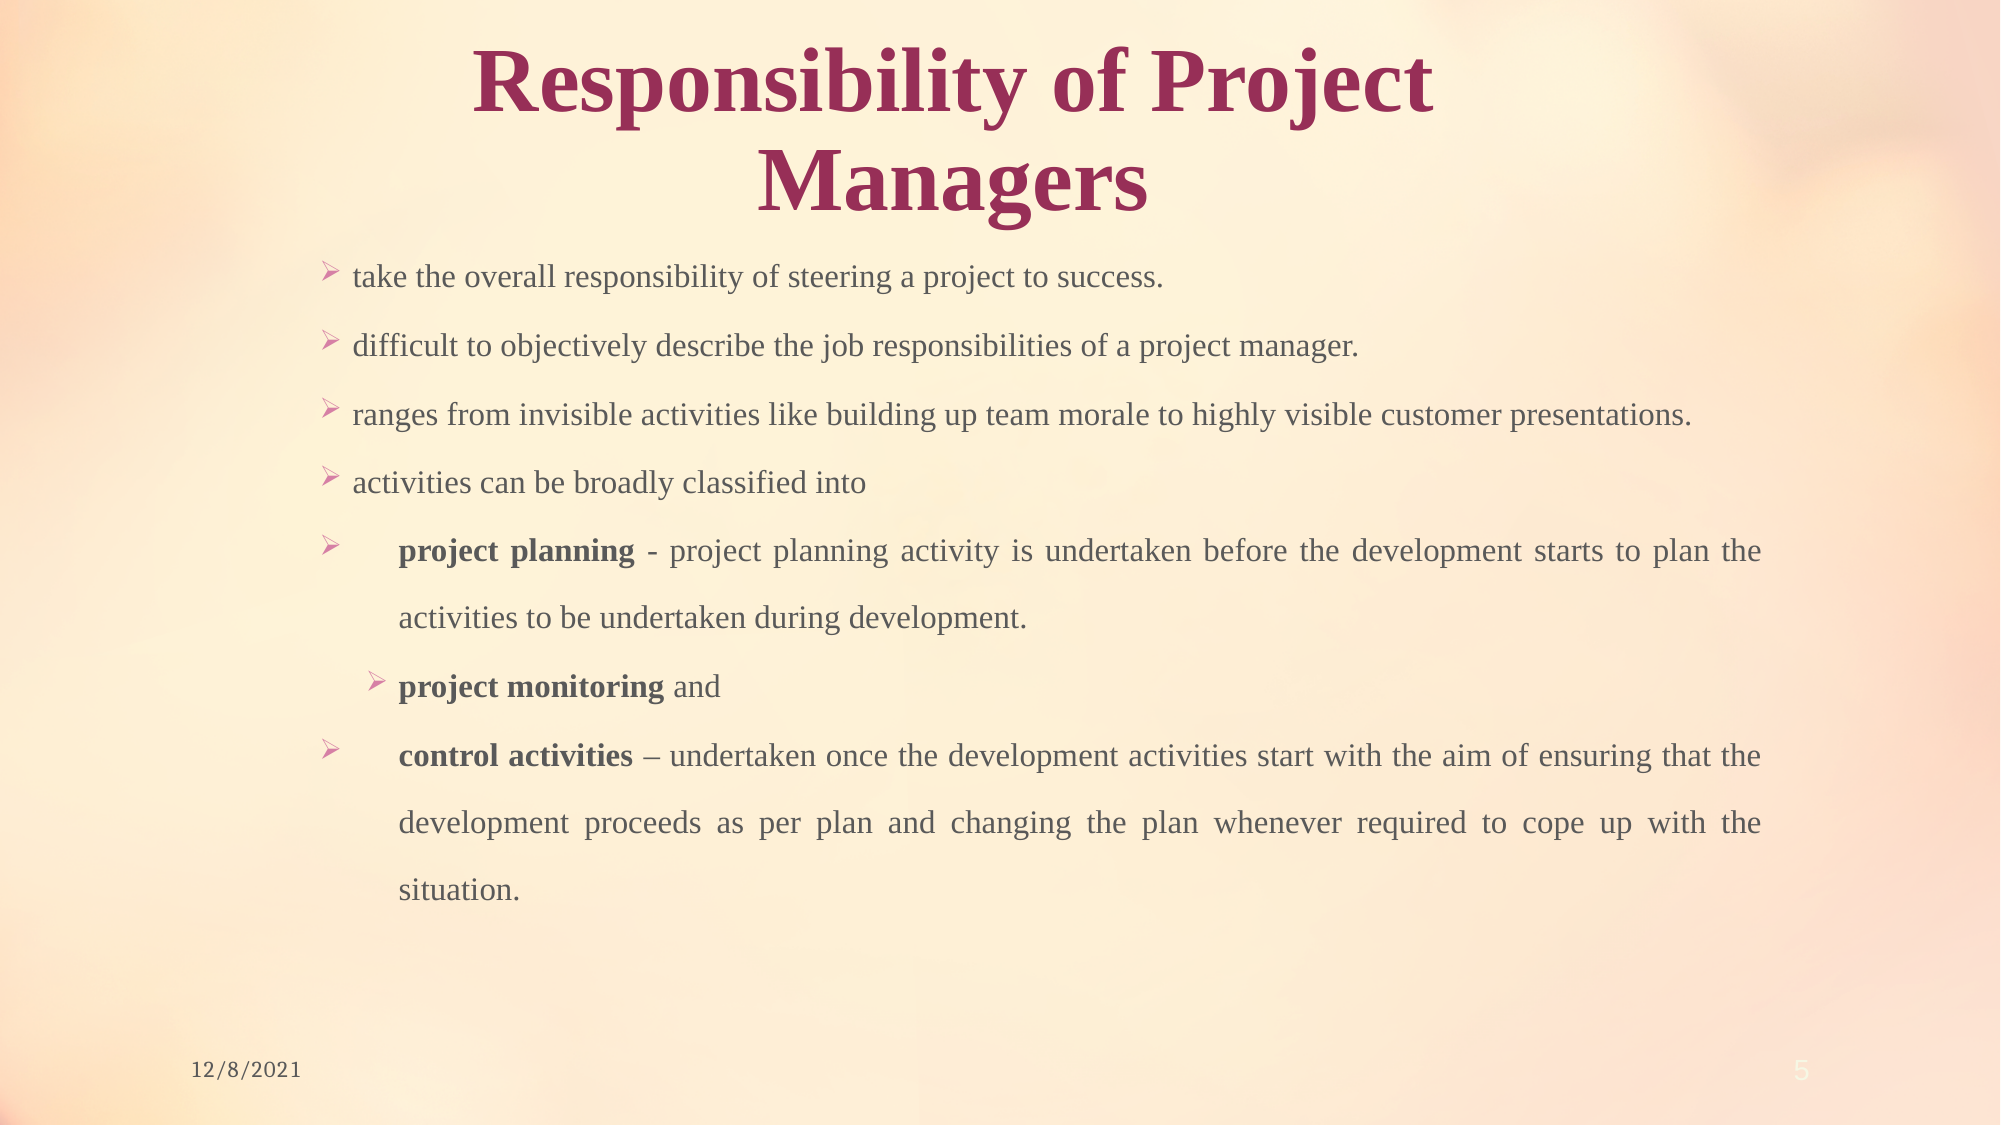

# Responsibility of Project Managers
take the overall responsibility of steering a project to success.
difficult to objectively describe the job responsibilities of a project manager.
ranges from invisible activities like building up team morale to highly visible customer presentations.
activities can be broadly classified into
project planning - project planning activity is undertaken before the development starts to plan the activities to be undertaken during development.
project monitoring and
control activities – undertaken once the development activities start with the aim of ensuring that the development proceeds as per plan and changing the plan whenever required to cope up with the situation.

12/8/2021
5